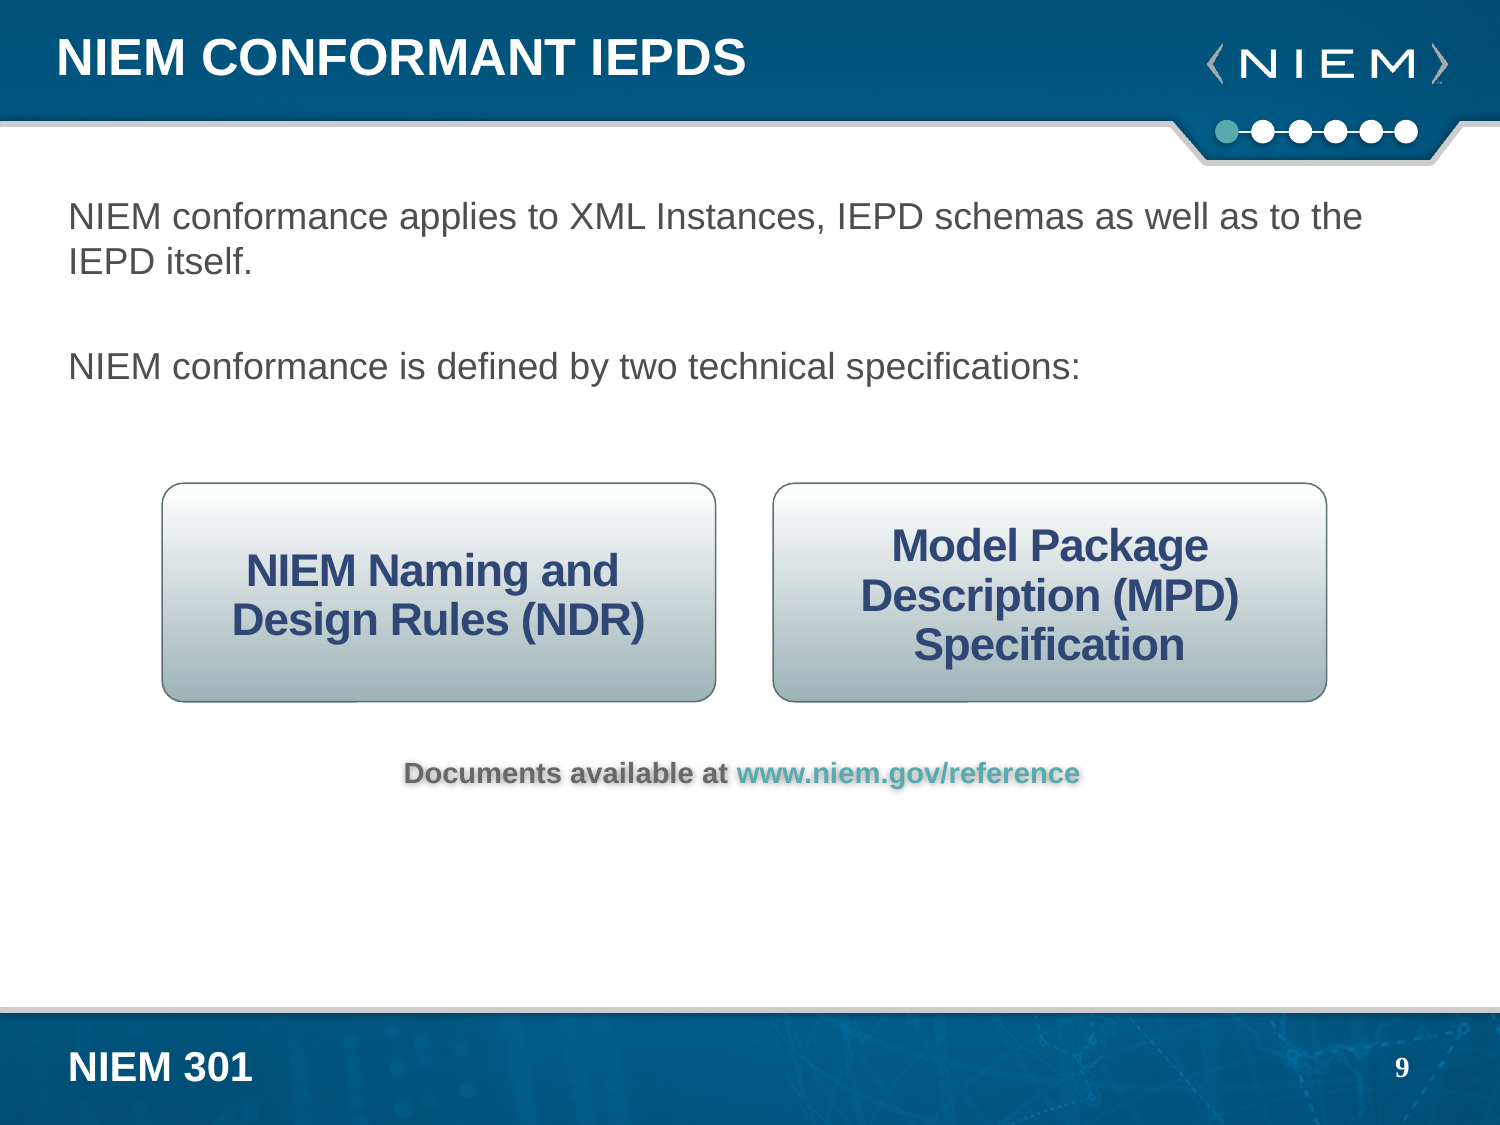

# NIEM Conformant IEPDs

NIEM conformance applies to XML Instances, IEPD schemas as well as to the IEPD itself.

NIEM conformance is defined by two technical specifications:
NIEM Naming and
Design Rules (NDR)
Model Package Description (MPD) Specification
Documents available at www.niem.gov/reference
9